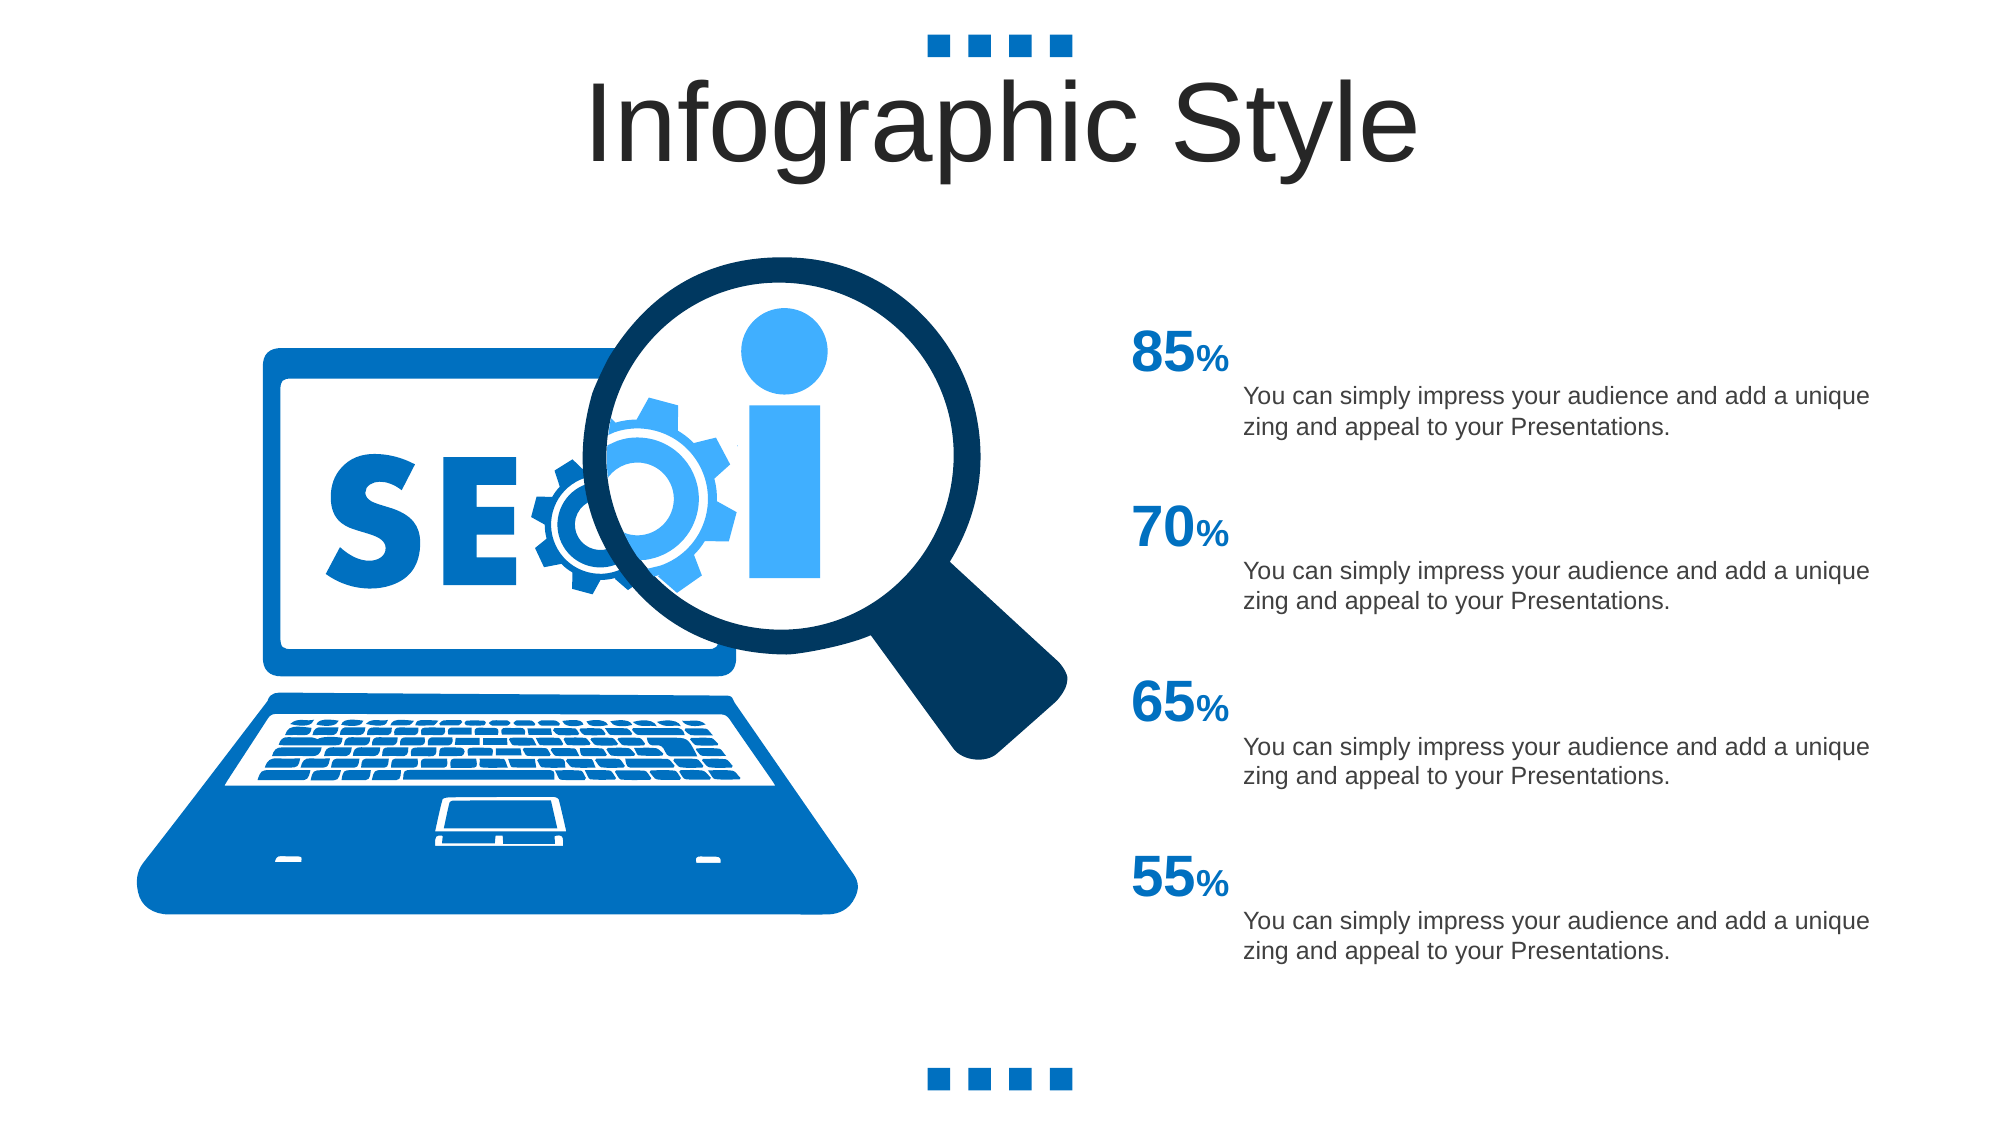

Infographic Style

85%

You can simply impress your audience and add a unique zing and appeal to your Presentations.

70%
You can simply impress your audience and add a unique zing and appeal to your Presentations.
65%
You can simply impress your audience and add a unique zing and appeal to your Presentations.
55%
You can simply impress your audience and add a unique zing and appeal to your Presentations.